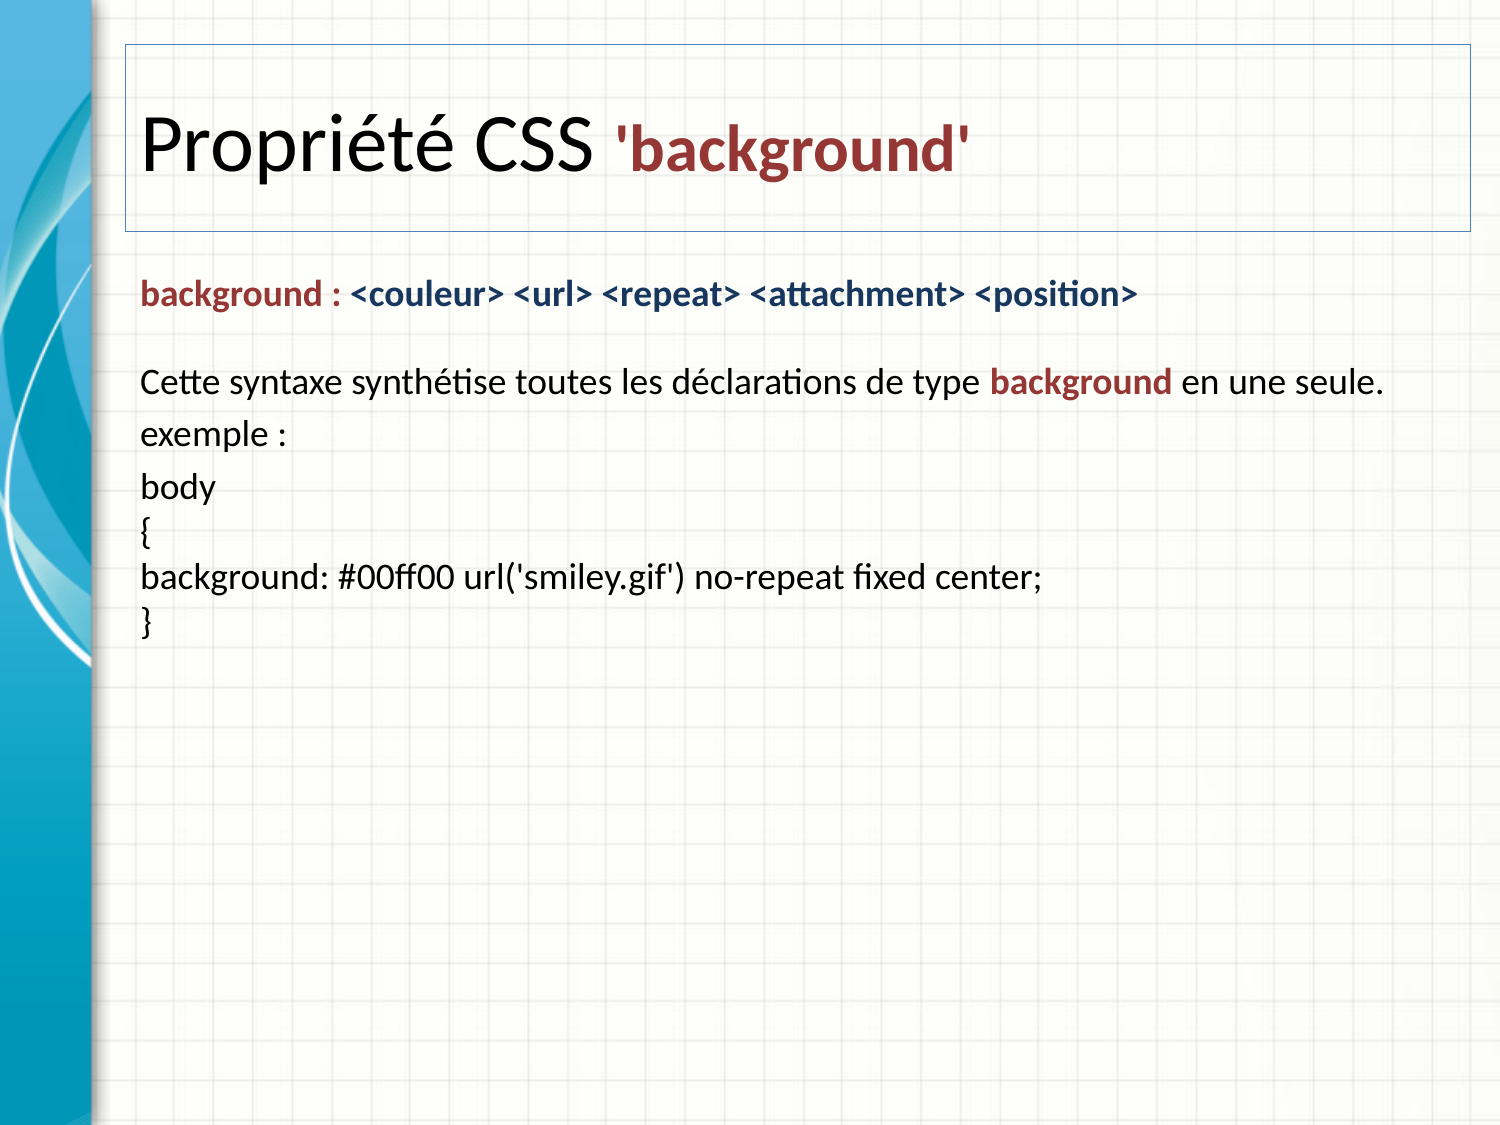

# Propriété CSS 'background'
background : <couleur> <url> <repeat> <attachment> <position>

Cette syntaxe synthétise toutes les déclarations de type background en une seule.
exemple :
body
{
background: #00ff00 url('smiley.gif') no-repeat fixed center;
}